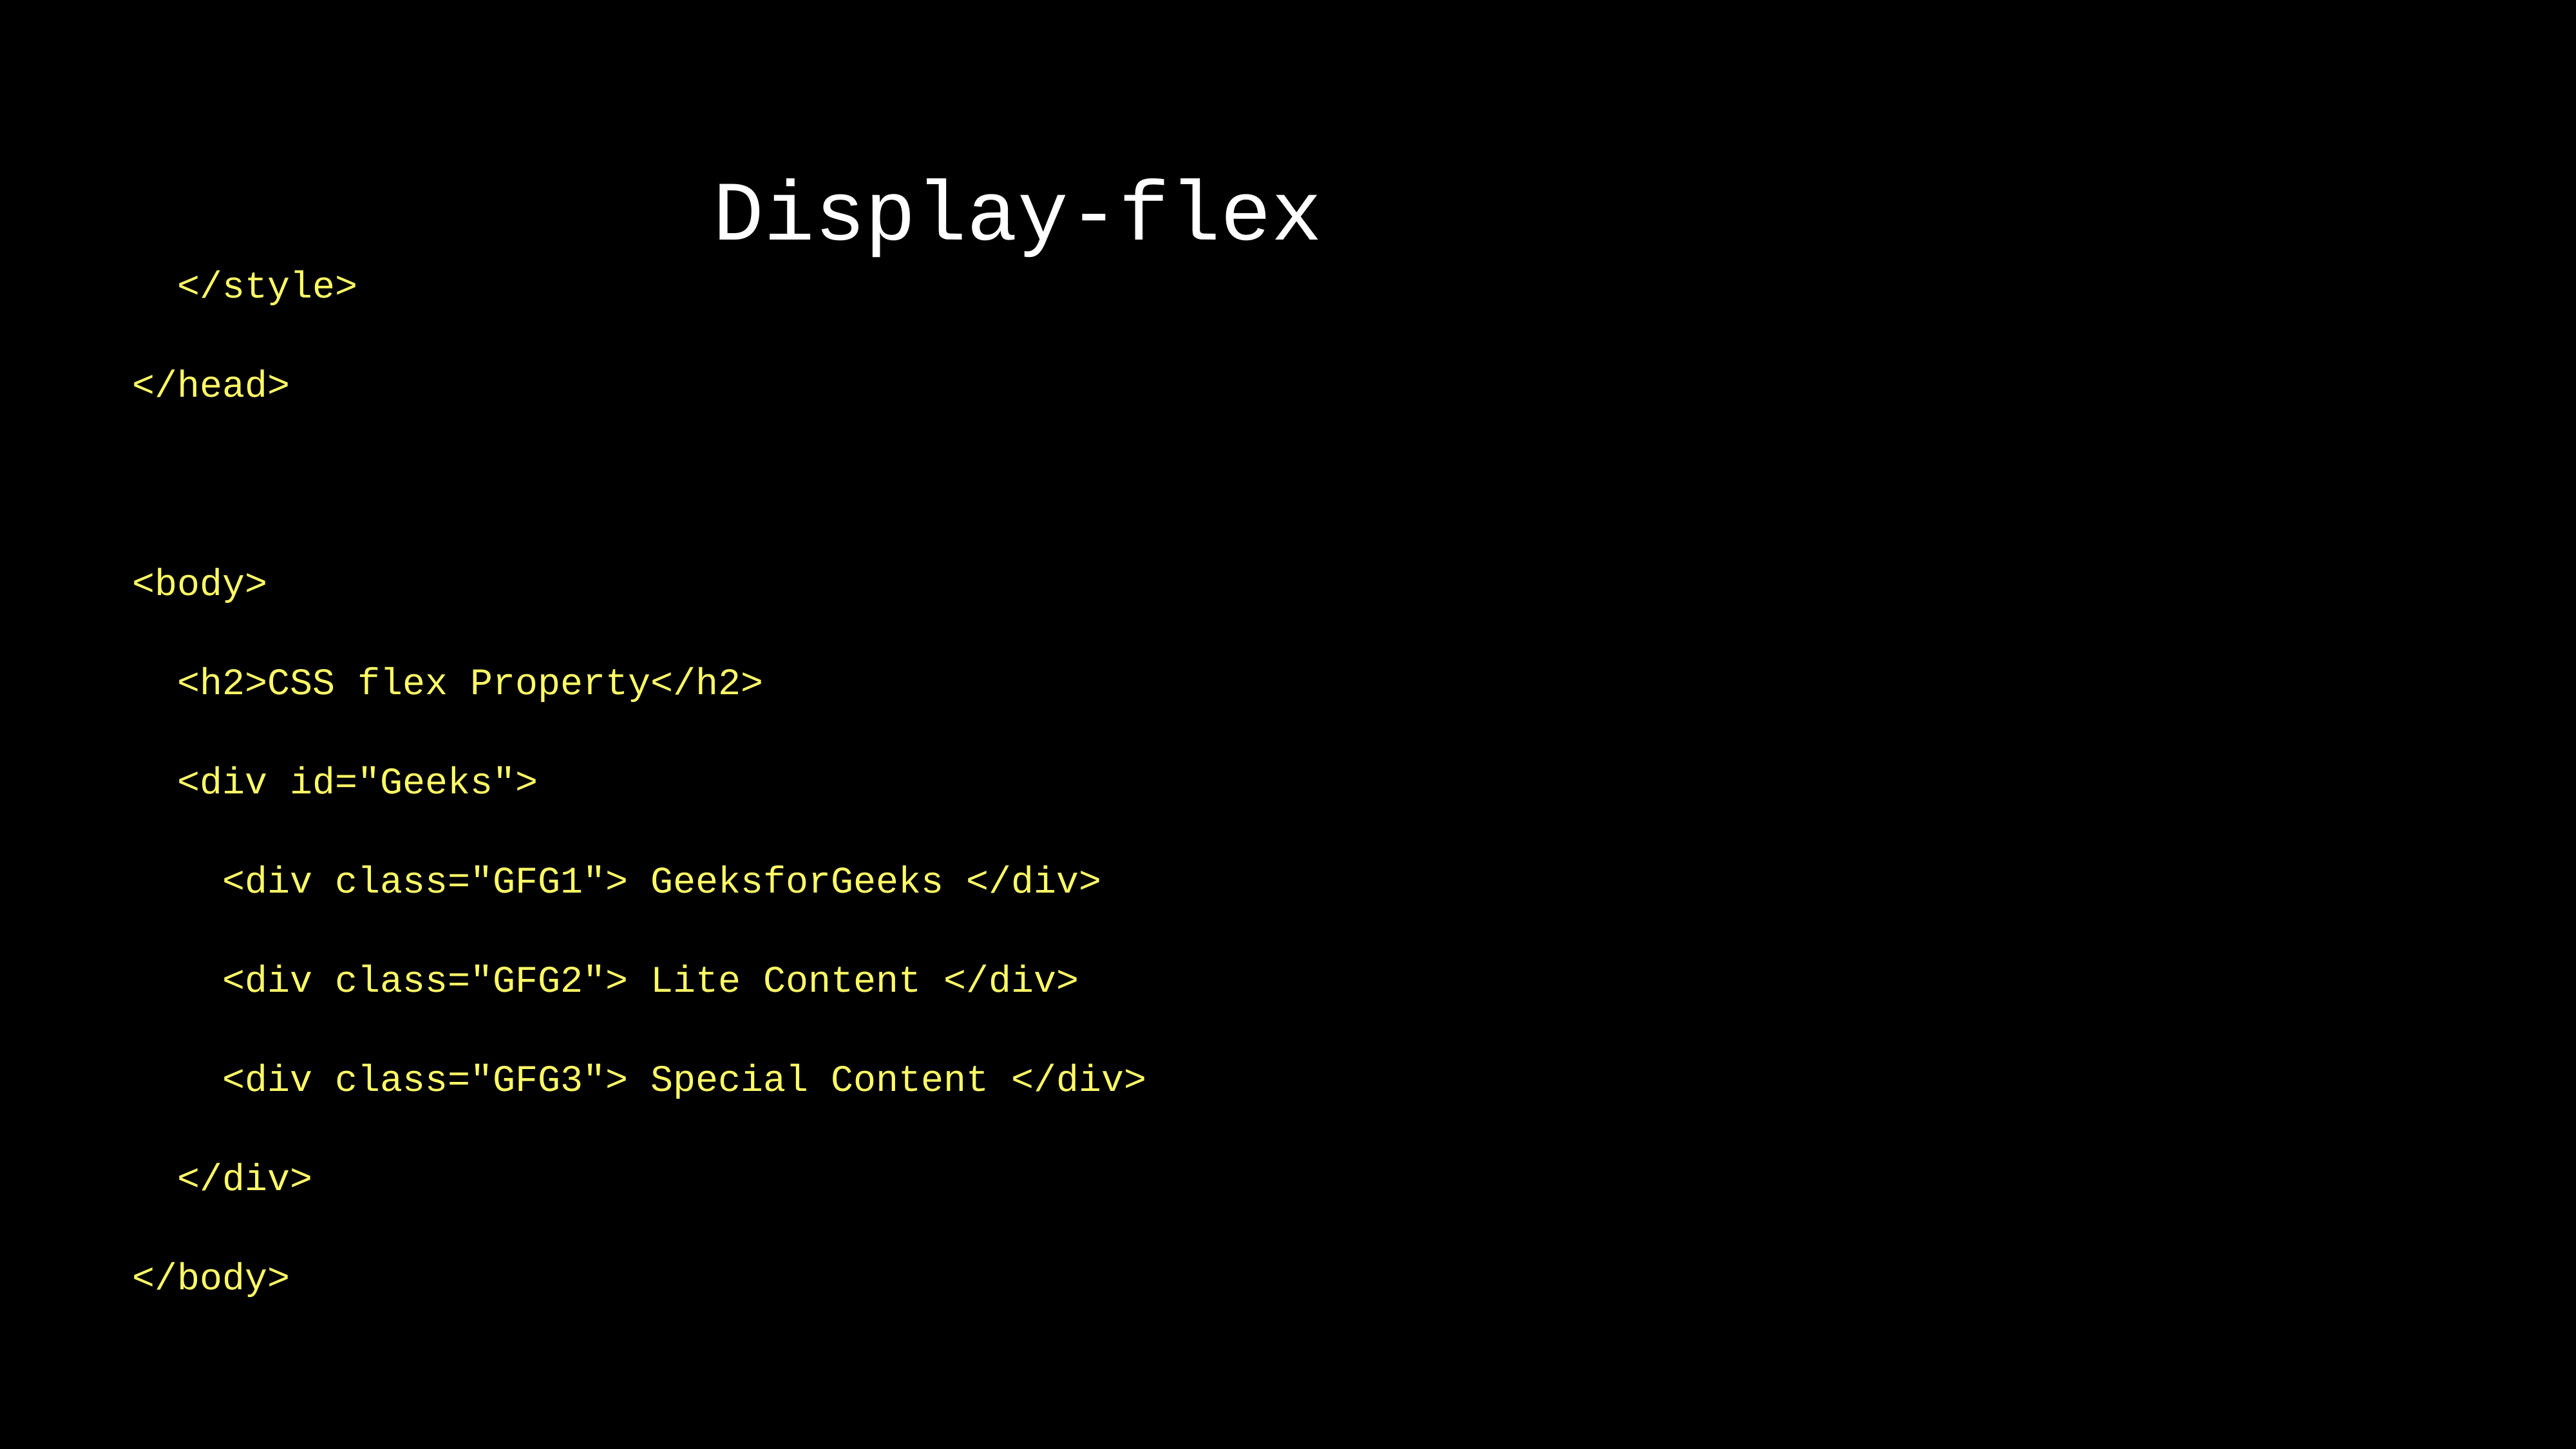

Display-flex

    </style>
  </head>

  <body>
    <h2>CSS flex Property</h2>
    <div id="Geeks">
      <div class="GFG1"> GeeksforGeeks </div>
      <div class="GFG2"> Lite Content </div>
      <div class="GFG3"> Special Content </div>
    </div>
  </body>

</html>